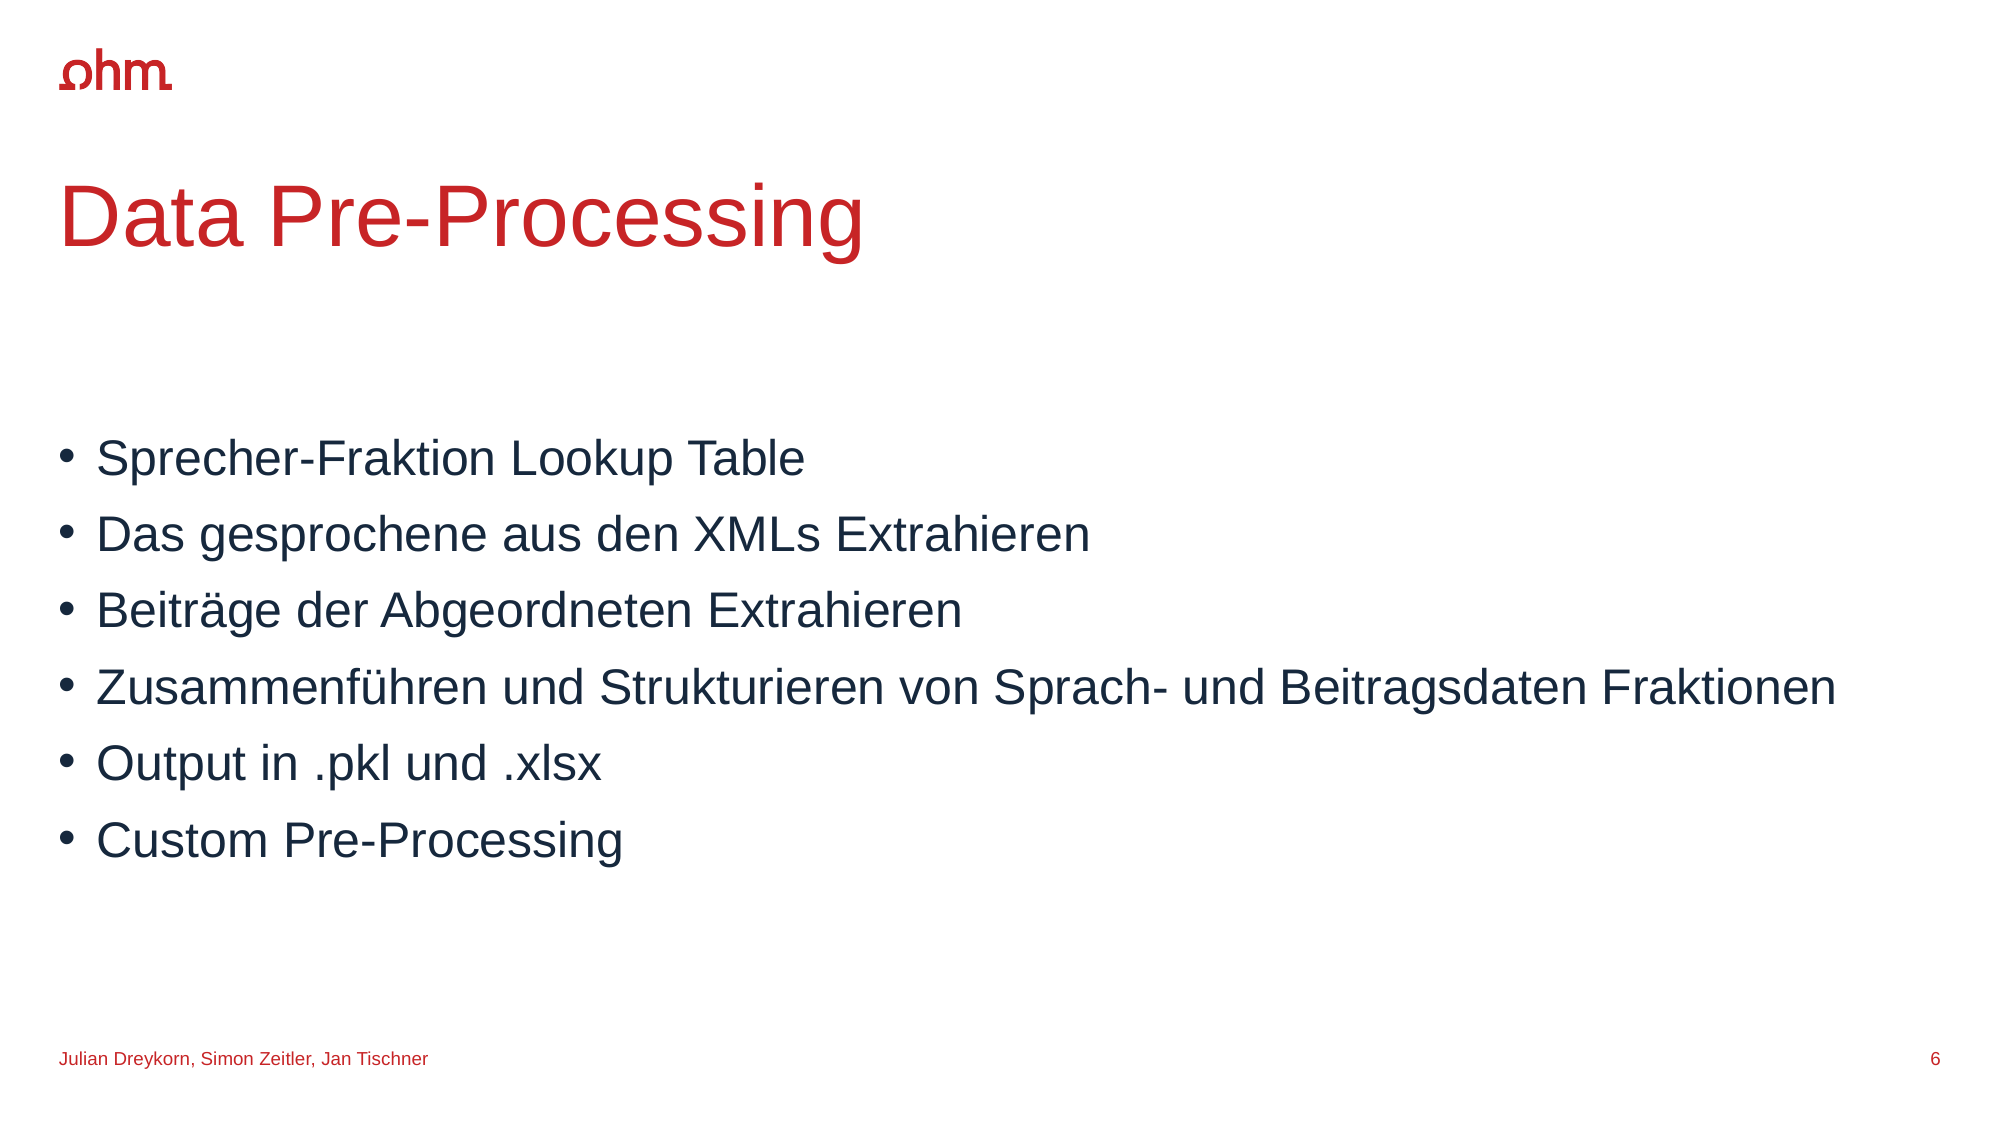

# Data Pre-Processing

Sprecher-Fraktion Lookup Table
Das gesprochene aus den XMLs Extrahieren
Beiträge der Abgeordneten Extrahieren
Zusammenführen und Strukturieren von Sprach- und Beitragsdaten Fraktionen
Output in .pkl und .xlsx
Custom Pre-Processing

Julian Dreykorn, Simon Zeitler, Jan Tischner
6